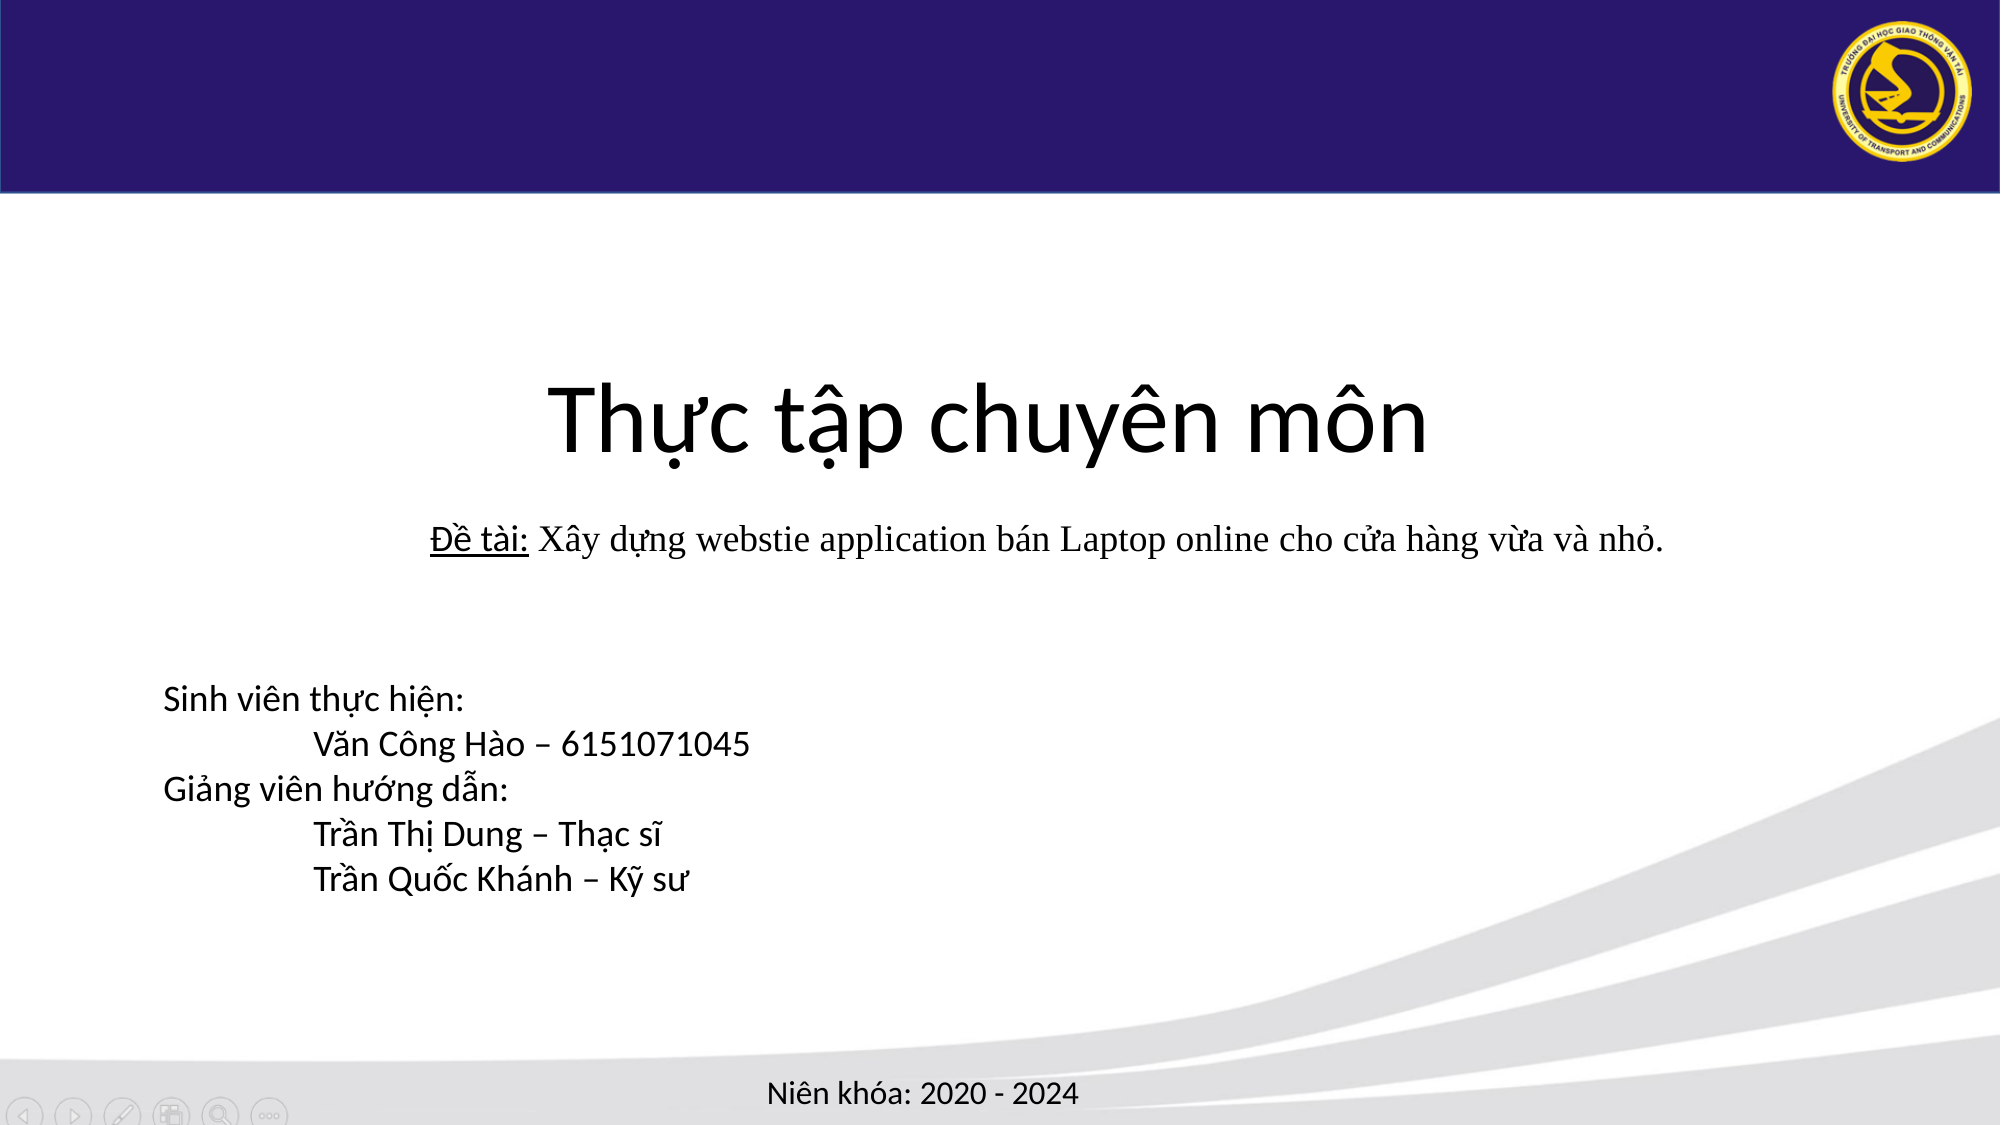

Thực tập chuyên môn
Đề tài: Xây dựng webstie application bán Laptop online cho cửa hàng vừa và nhỏ.

Sinh viên thực hiện:
	Văn Công Hào – 6151071045
Giảng viên hướng dẫn:
	Trần Thị Dung – Thạc sĩ
	Trần Quốc Khánh – Kỹ sư
 Niên khóa: 2020 - 2024